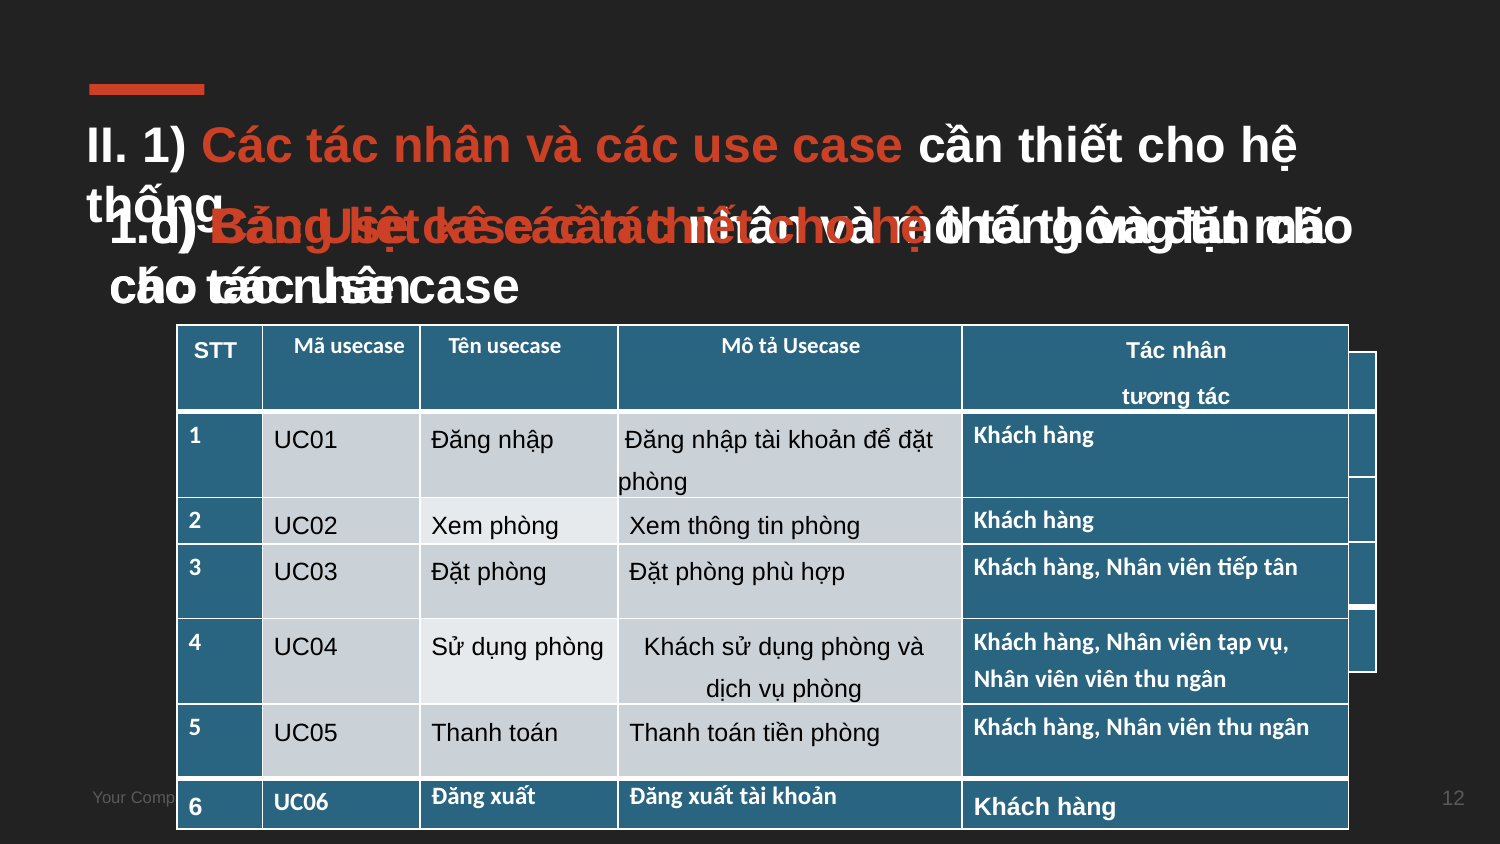

II. 1) Các tác nhân và các use case cần thiết cho hệ thống
1.d) Các Use case cần thiết cho hệ thống và đặt mã cho các use case
1.c) Bảng liệt kê các tác nhân và mô tả thông tin cho các tác nhân
| STT | Mã usecase | Tên usecase | Mô tả Usecase | Tác nhân tương tác |
| --- | --- | --- | --- | --- |
| 1 | UC01 | Đăng nhập | Đăng nhập tài khoản để đặt phòng | Khách hàng |
| 2 | UC02 | Xem phòng | Xem thông tin phòng | Khách hàng |
| 3 | UC03 | Đặt phòng | Đặt phòng phù hợp | Khách hàng, Nhân viên tiếp tân |
| 4 | UC04 | Sử dụng phòng | Khách sử dụng phòng và dịch vụ phòng | Khách hàng, Nhân viên tạp vụ, Nhân viên viên thu ngân |
| 5 | UC05 | Thanh toán | Thanh toán tiền phòng | Khách hàng, Nhân viên thu ngân |
| 6 | UC06 | Đăng xuất | Đăng xuất tài khoản | Khách hàng |
| STT | Tên tác nhân | Mô tả tác nhân |
| --- | --- | --- |
| 1 | Khách hàng | Người tìm kiếm , xem phòng, đặt phòng, đánh giá phòng |
| 2 | Nhân viên tiếp tân | Người quản lý phòng khách sạn, tương tác khách hàng |
| 3 | Nhân viên tạp vụ | Người kiểm tra phòng |
| 4 | Nhân viên thu ngân | Người ghi lại dịch vụ và nhận thanh toán của khách |
12